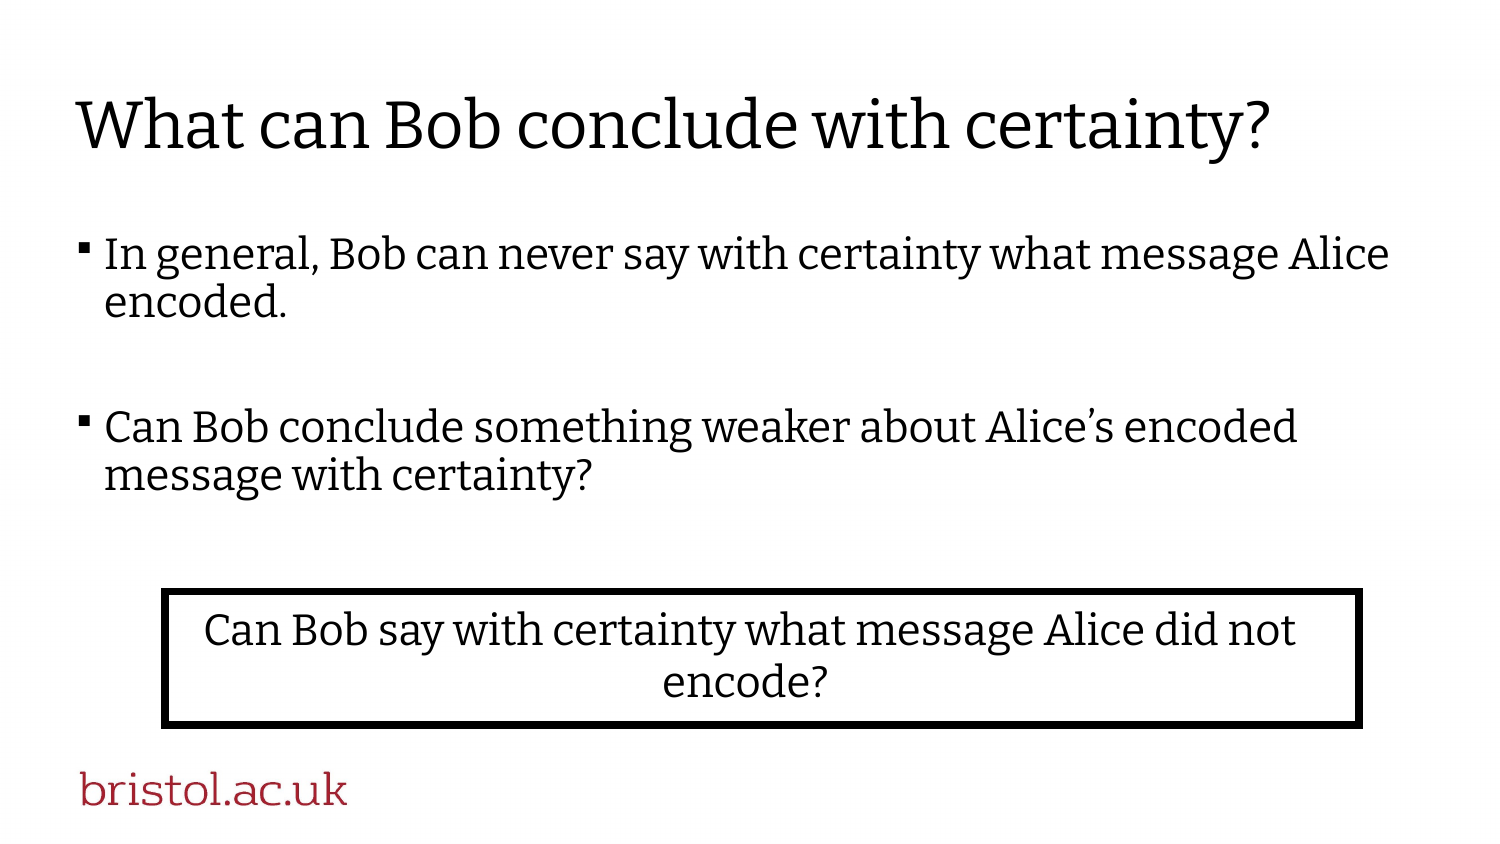

# What can Bob conclude with certainty?
In general, Bob can never say with certainty what message Alice encoded.

Can Bob conclude something weaker about Alice’s encoded message with certainty?

Can Bob say with certainty what message Alice did not encode?